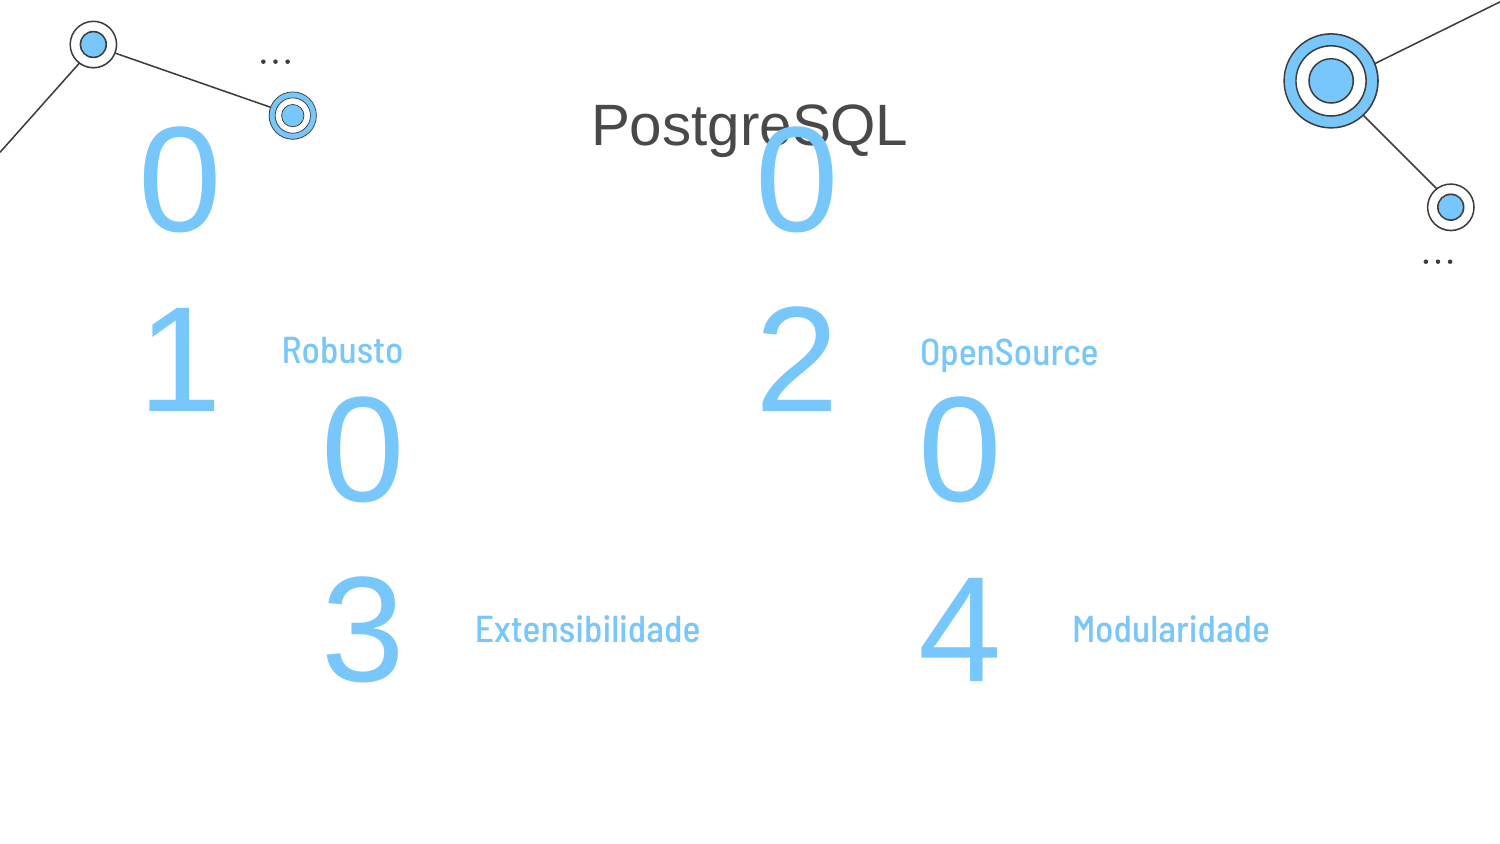

# PostgreSQL
01
02
Robusto
OpenSource
03
04
Modularidade
Extensibilidade